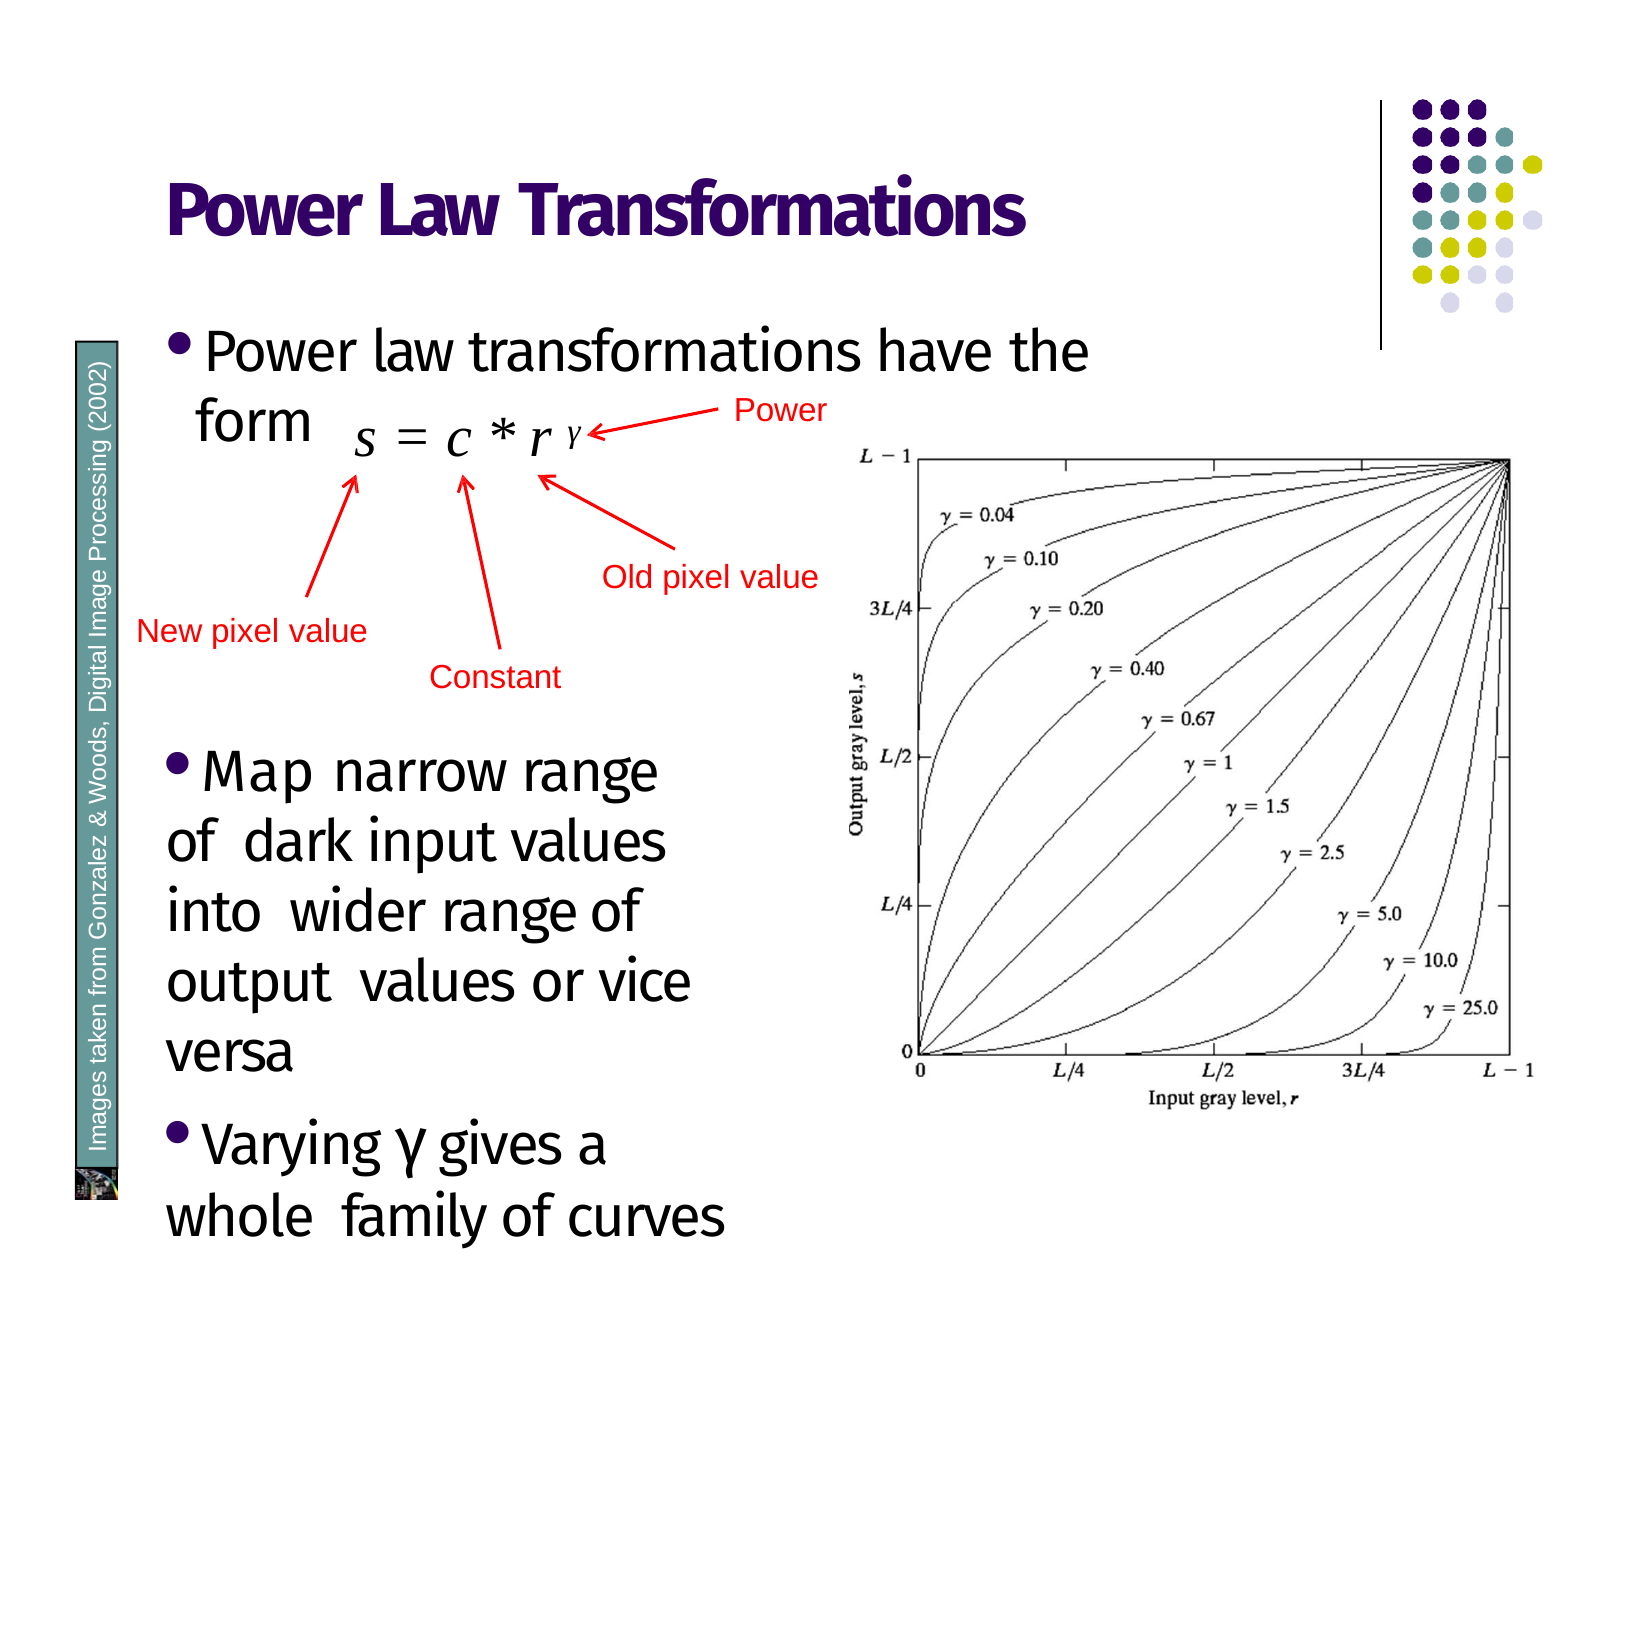

# Power Law Transformations
Power law transformations have the form

Images taken from Gonzalez & Woods, Digital Image Processing (2002)
Power
s = c * r γ

Old pixel value
New pixel value
Constant
Map narrow range of  dark input values into  wider range of output  values or vice versa
Varying γ gives a whole  family of curves